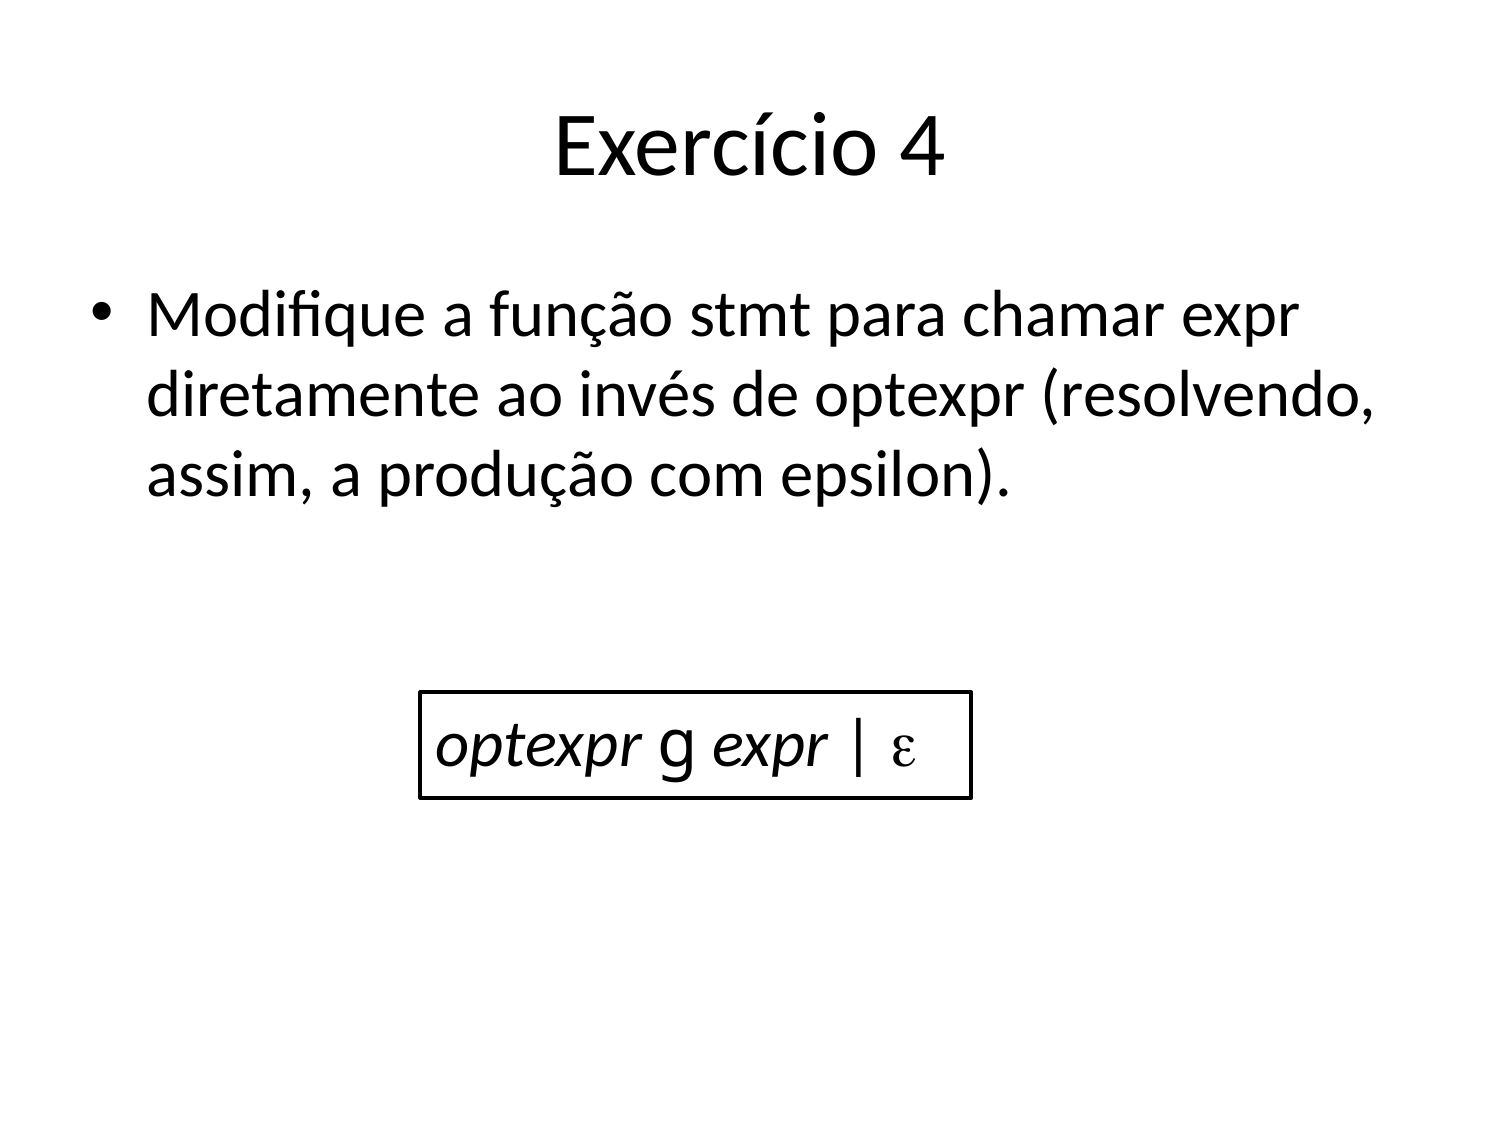

# Exercício 4
Modifique a função stmt para chamar expr diretamente ao invés de optexpr (resolvendo, assim, a produção com epsilon).
optexpr g expr | ε